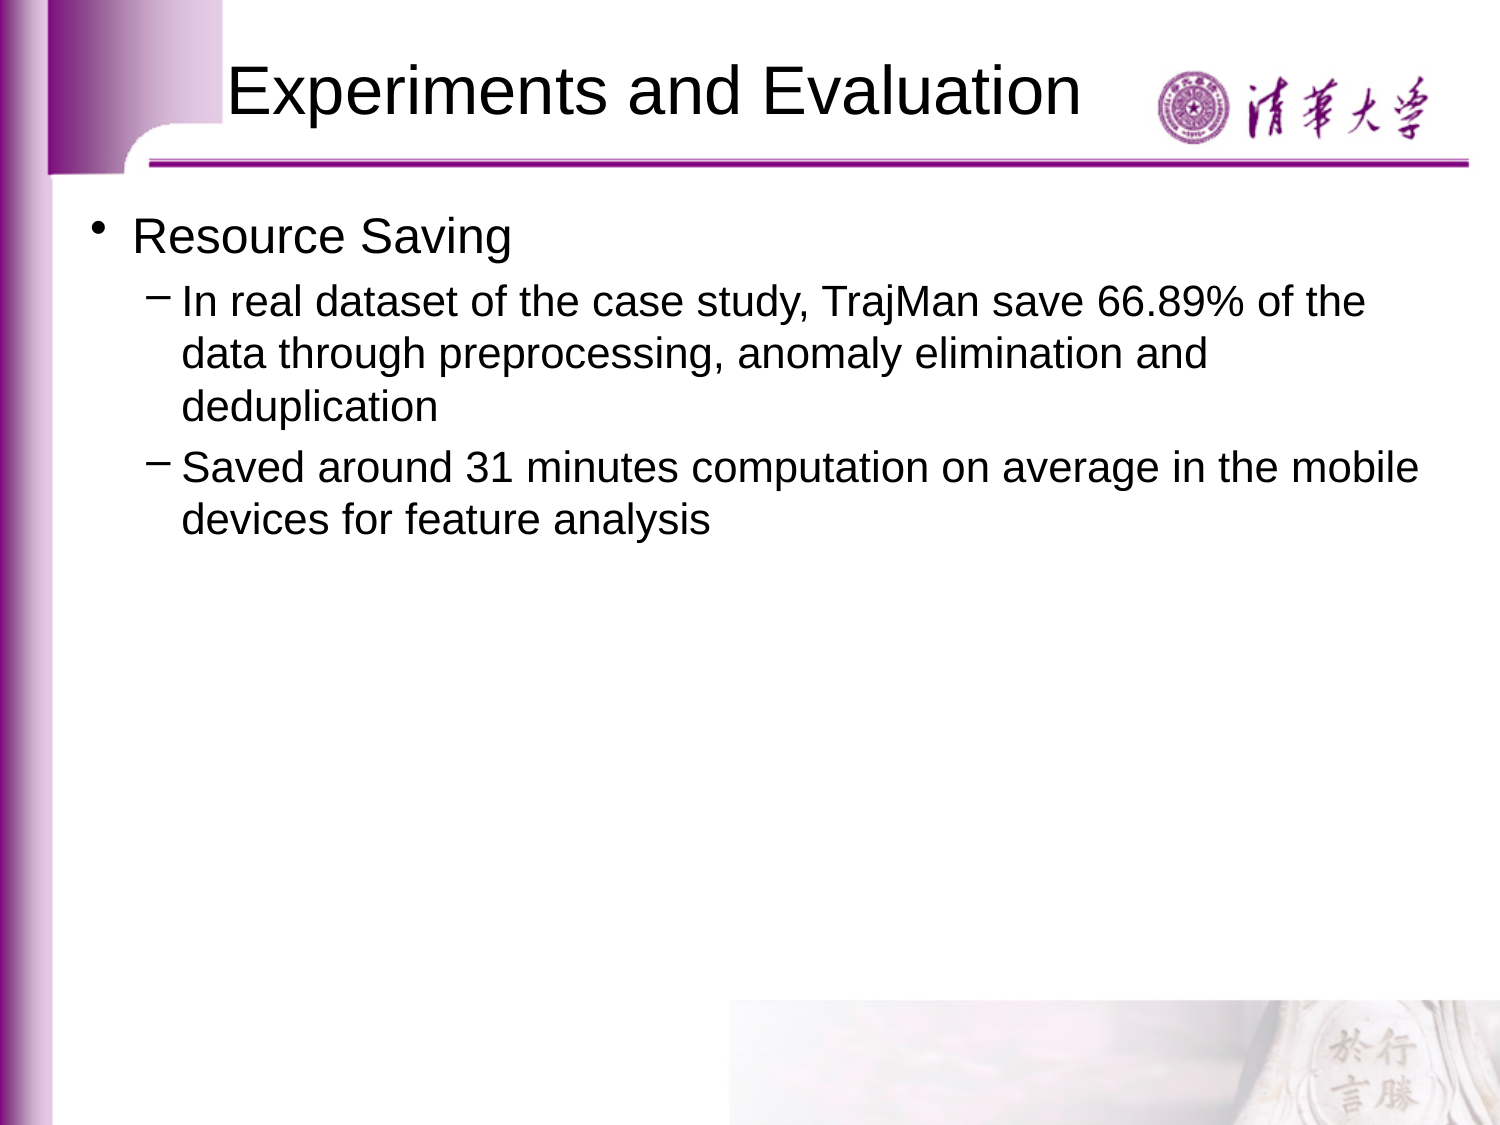

# Experiments and Evaluation
Resource Saving
In real dataset of the case study, TrajMan save 66.89% of the data through preprocessing, anomaly elimination and deduplication
Saved around 31 minutes computation on average in the mobile devices for feature analysis